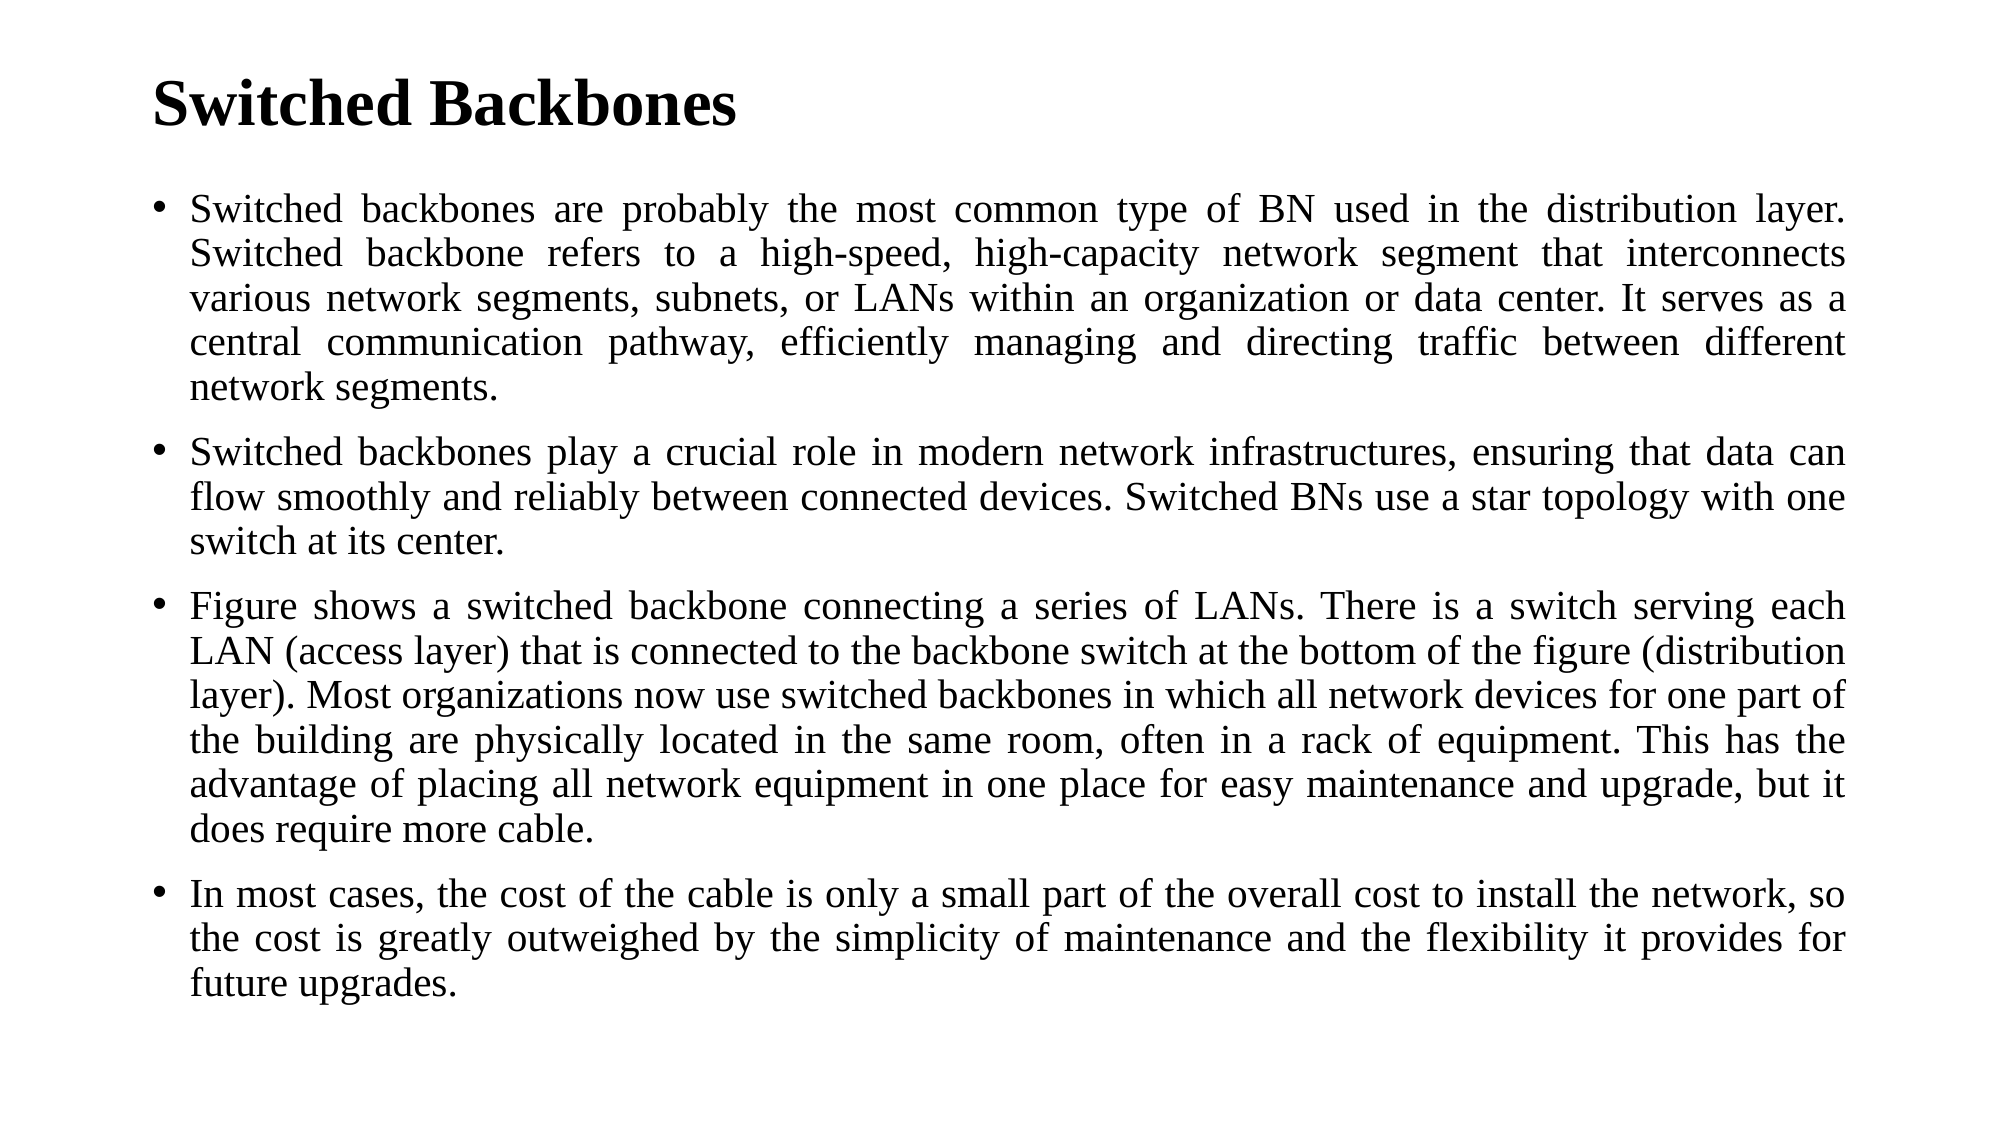

# Switched Backbones
Switched backbones are probably the most common type of BN used in the distribution layer. Switched backbone refers to a high-speed, high-capacity network segment that interconnects various network segments, subnets, or LANs within an organization or data center. It serves as a central communication pathway, efficiently managing and directing traffic between different network segments.
Switched backbones play a crucial role in modern network infrastructures, ensuring that data can flow smoothly and reliably between connected devices. Switched BNs use a star topology with one switch at its center.
Figure shows a switched backbone connecting a series of LANs. There is a switch serving each LAN (access layer) that is connected to the backbone switch at the bottom of the figure (distribution layer). Most organizations now use switched backbones in which all network devices for one part of the building are physically located in the same room, often in a rack of equipment. This has the advantage of placing all network equipment in one place for easy maintenance and upgrade, but it does require more cable.
In most cases, the cost of the cable is only a small part of the overall cost to install the network, so the cost is greatly outweighed by the simplicity of maintenance and the flexibility it provides for future upgrades.